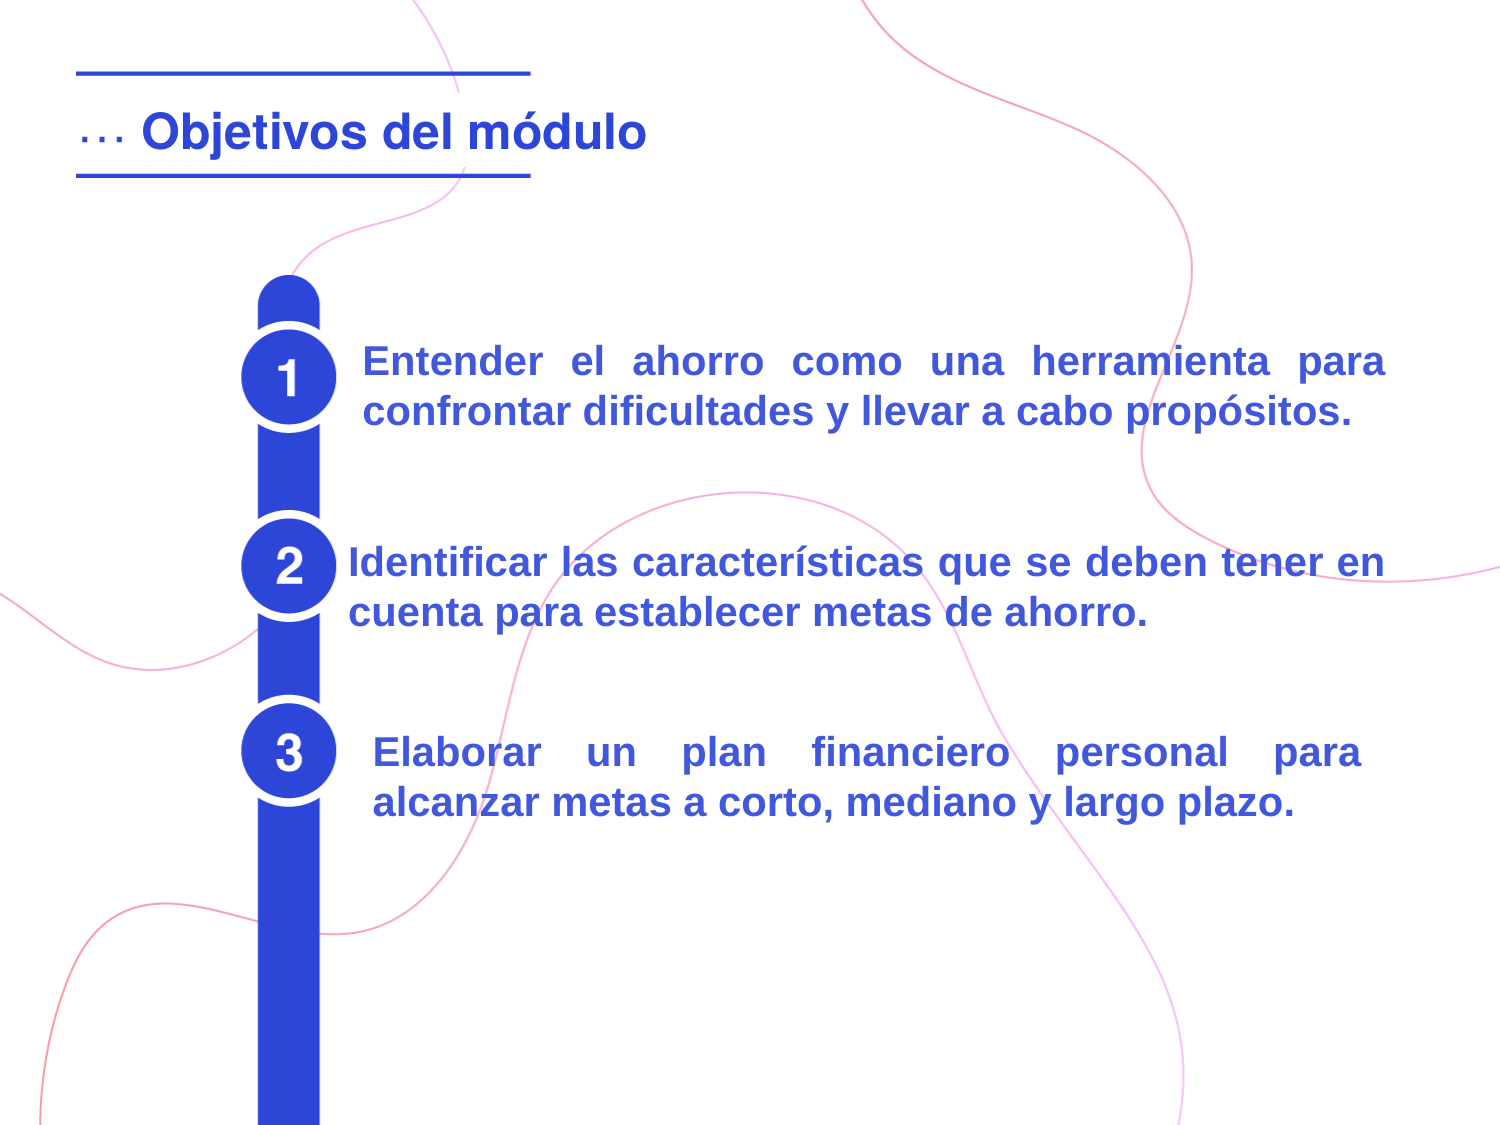

Objetivos del módulo
Entender el ahorro como una herramienta para confrontar dificultades y llevar a cabo propósitos.
Identificar las características que se deben tener en cuenta para establecer metas de ahorro.
Elaborar un plan financiero personal para alcanzar metas a corto, mediano y largo plazo.